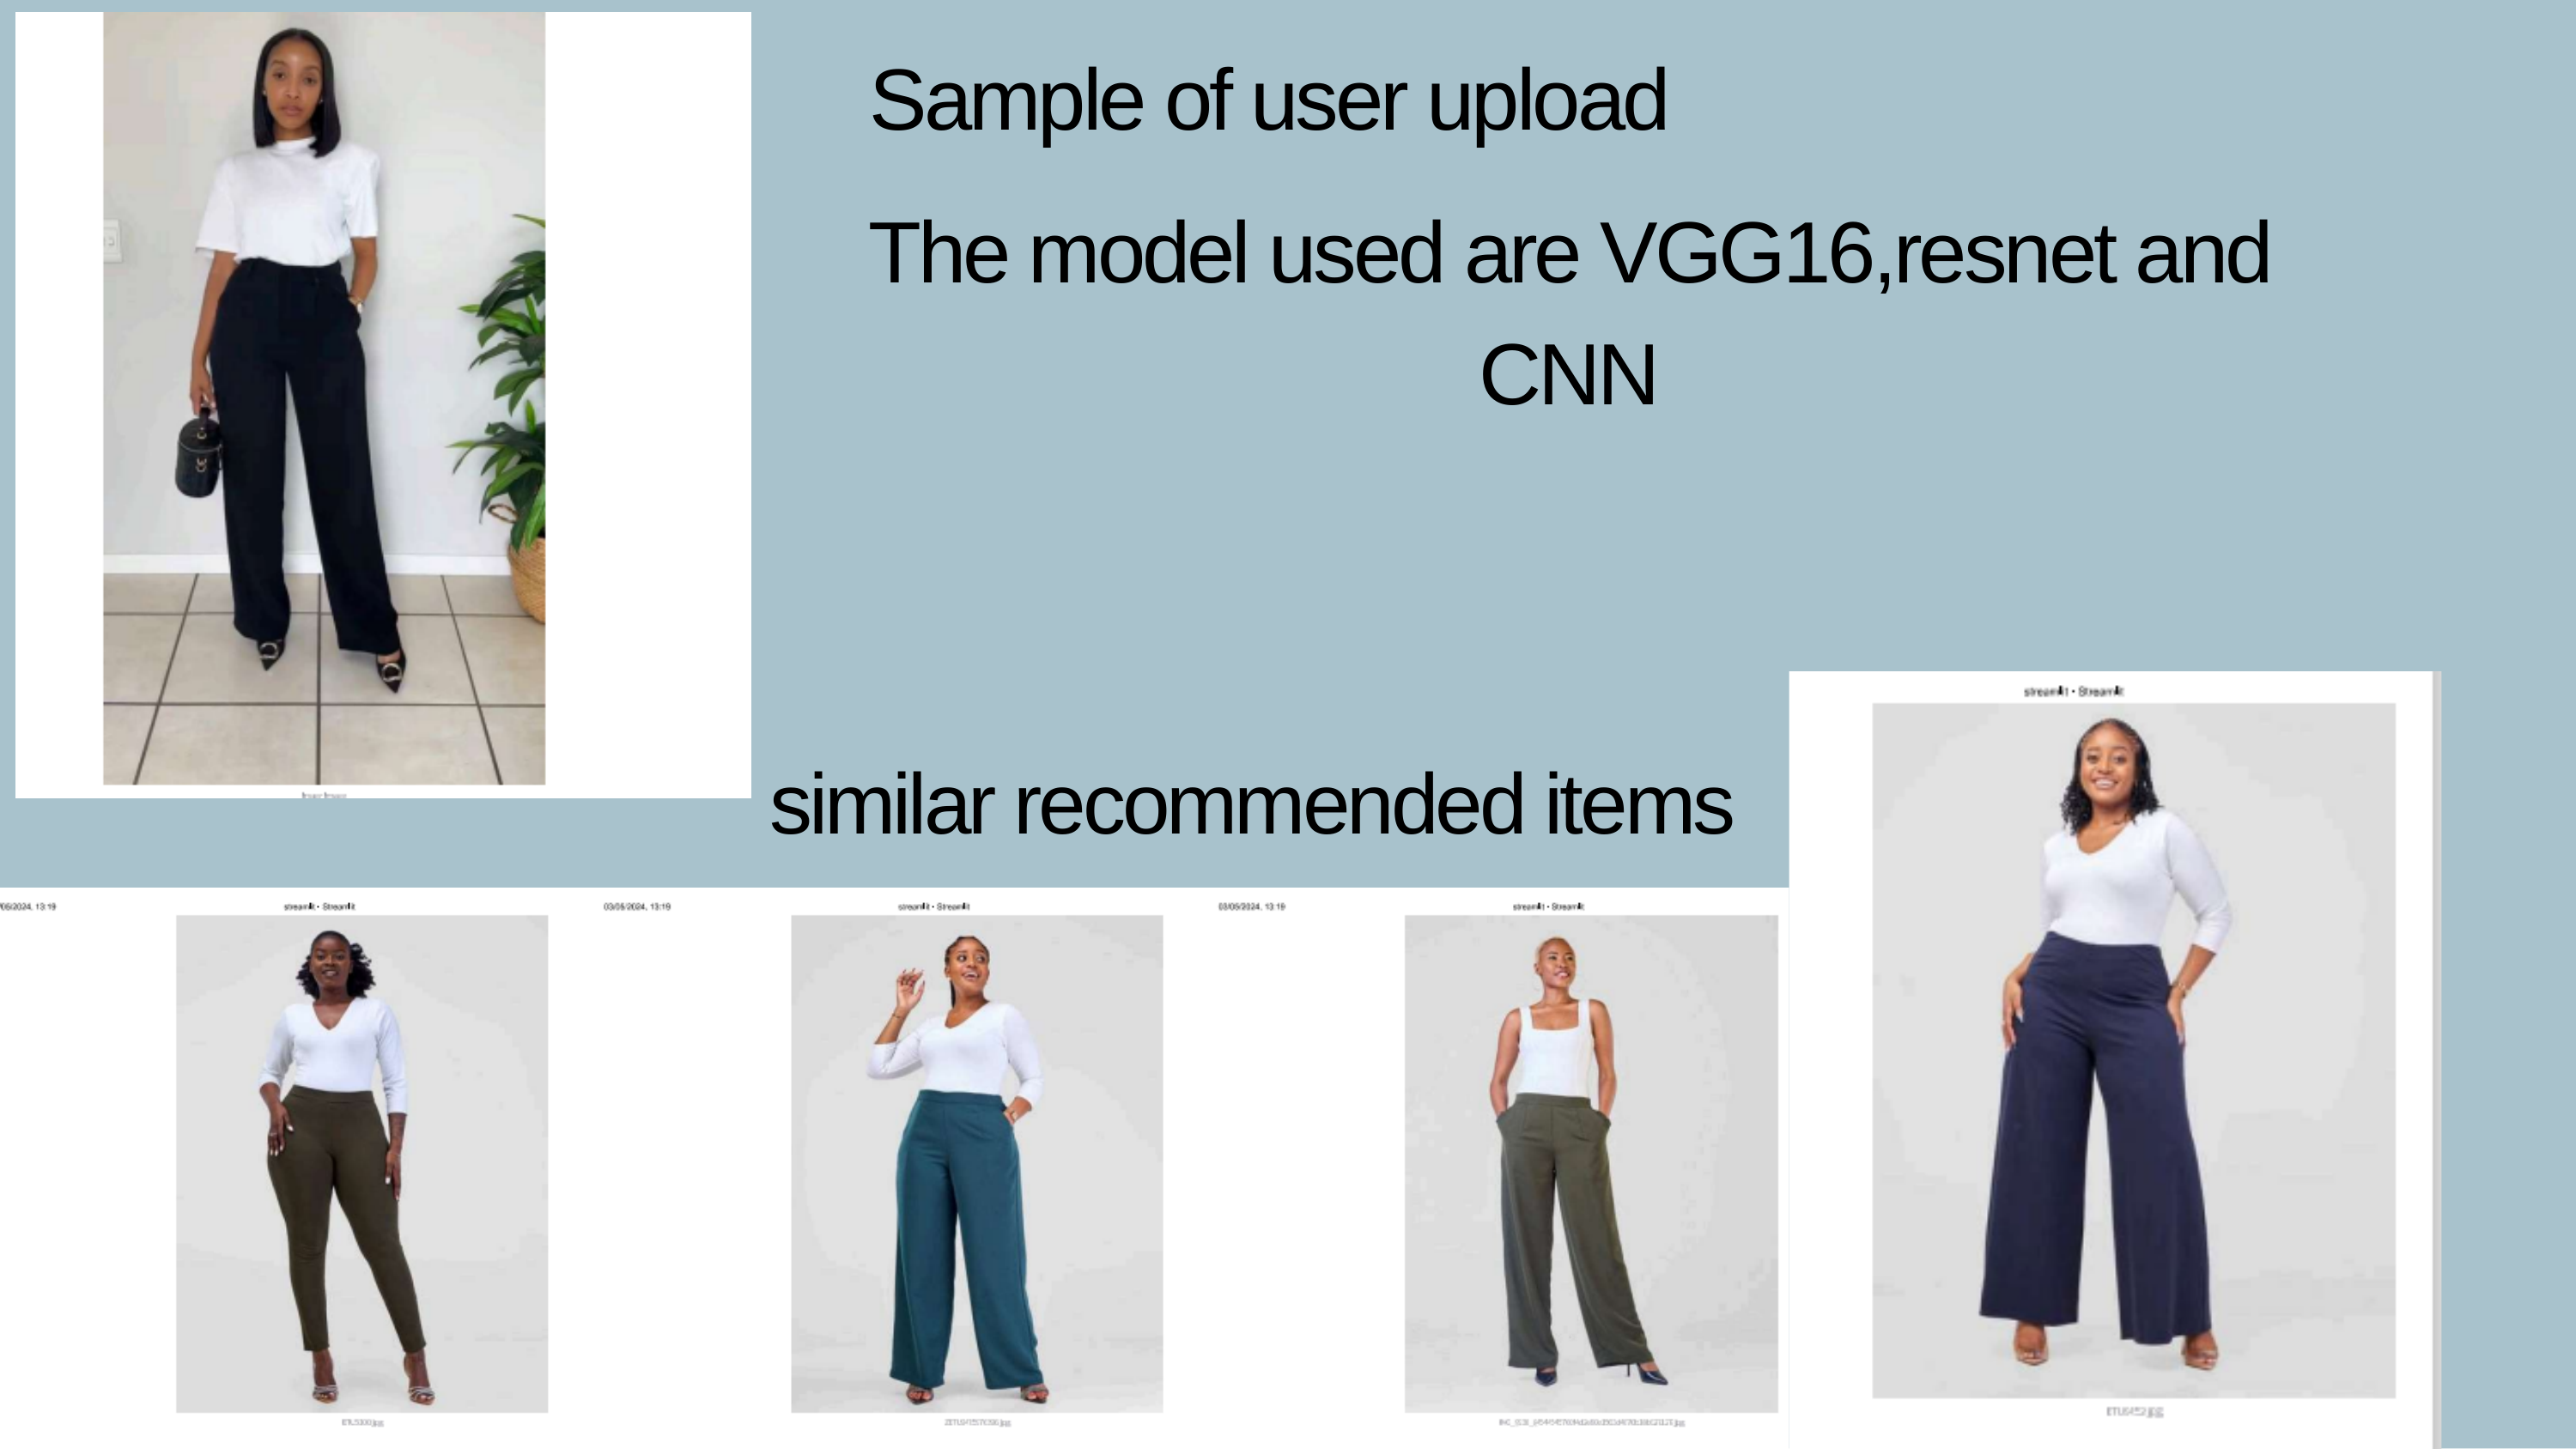

Sample of user upload
The model used are VGG16,resnet and CNN

similar recommended items